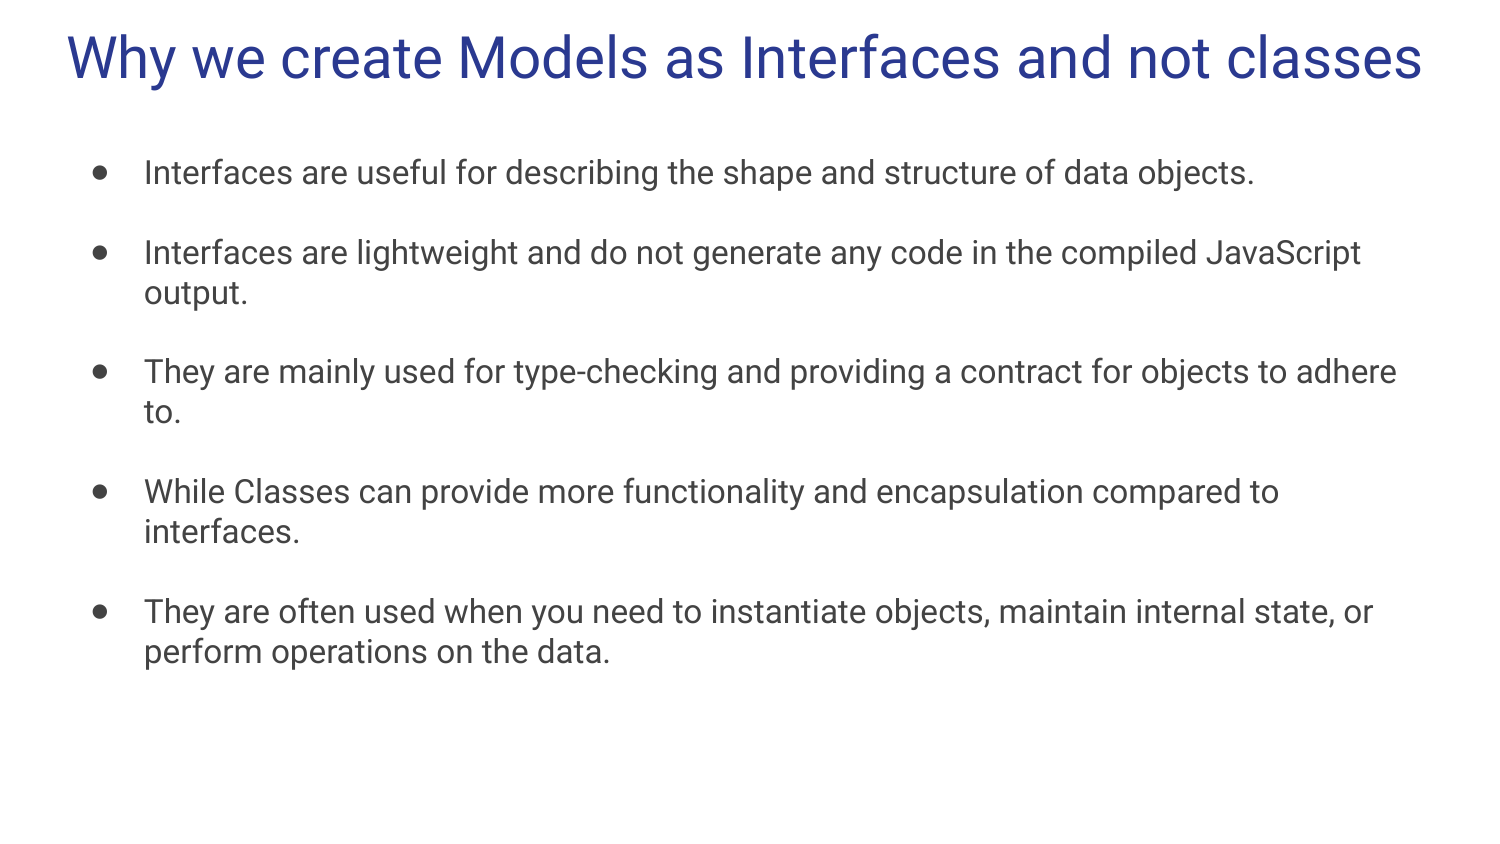

# Why we create Models as Interfaces and not classes
Interfaces are useful for describing the shape and structure of data objects.

Interfaces are lightweight and do not generate any code in the compiled JavaScript output.

They are mainly used for type-checking and providing a contract for objects to adhere to.

While Classes can provide more functionality and encapsulation compared to interfaces.

They are often used when you need to instantiate objects, maintain internal state, or perform operations on the data.